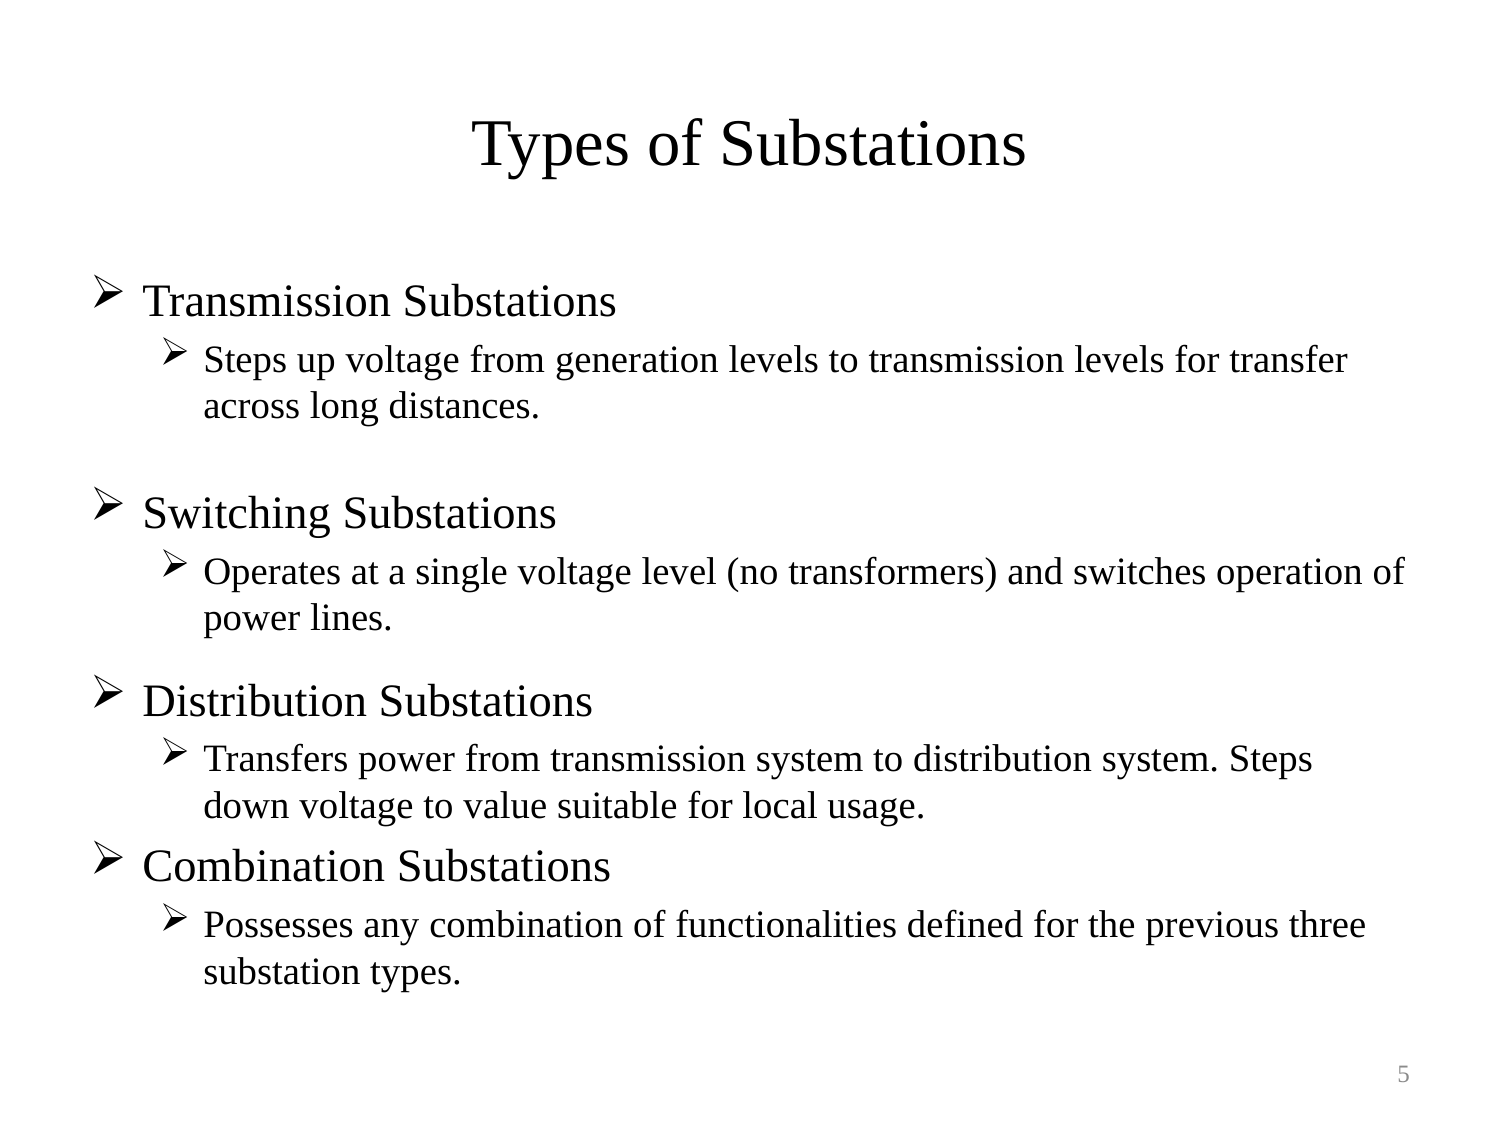

# Types of Substations
Transmission Substations
Steps up voltage from generation levels to transmission levels for transfer across long distances.

Switching Substations
Operates at a single voltage level (no transformers) and switches operation of power lines.

Distribution Substations
Transfers power from transmission system to distribution system. Steps down voltage to value suitable for local usage.
Combination Substations
Possesses any combination of functionalities defined for the previous three substation types.
5